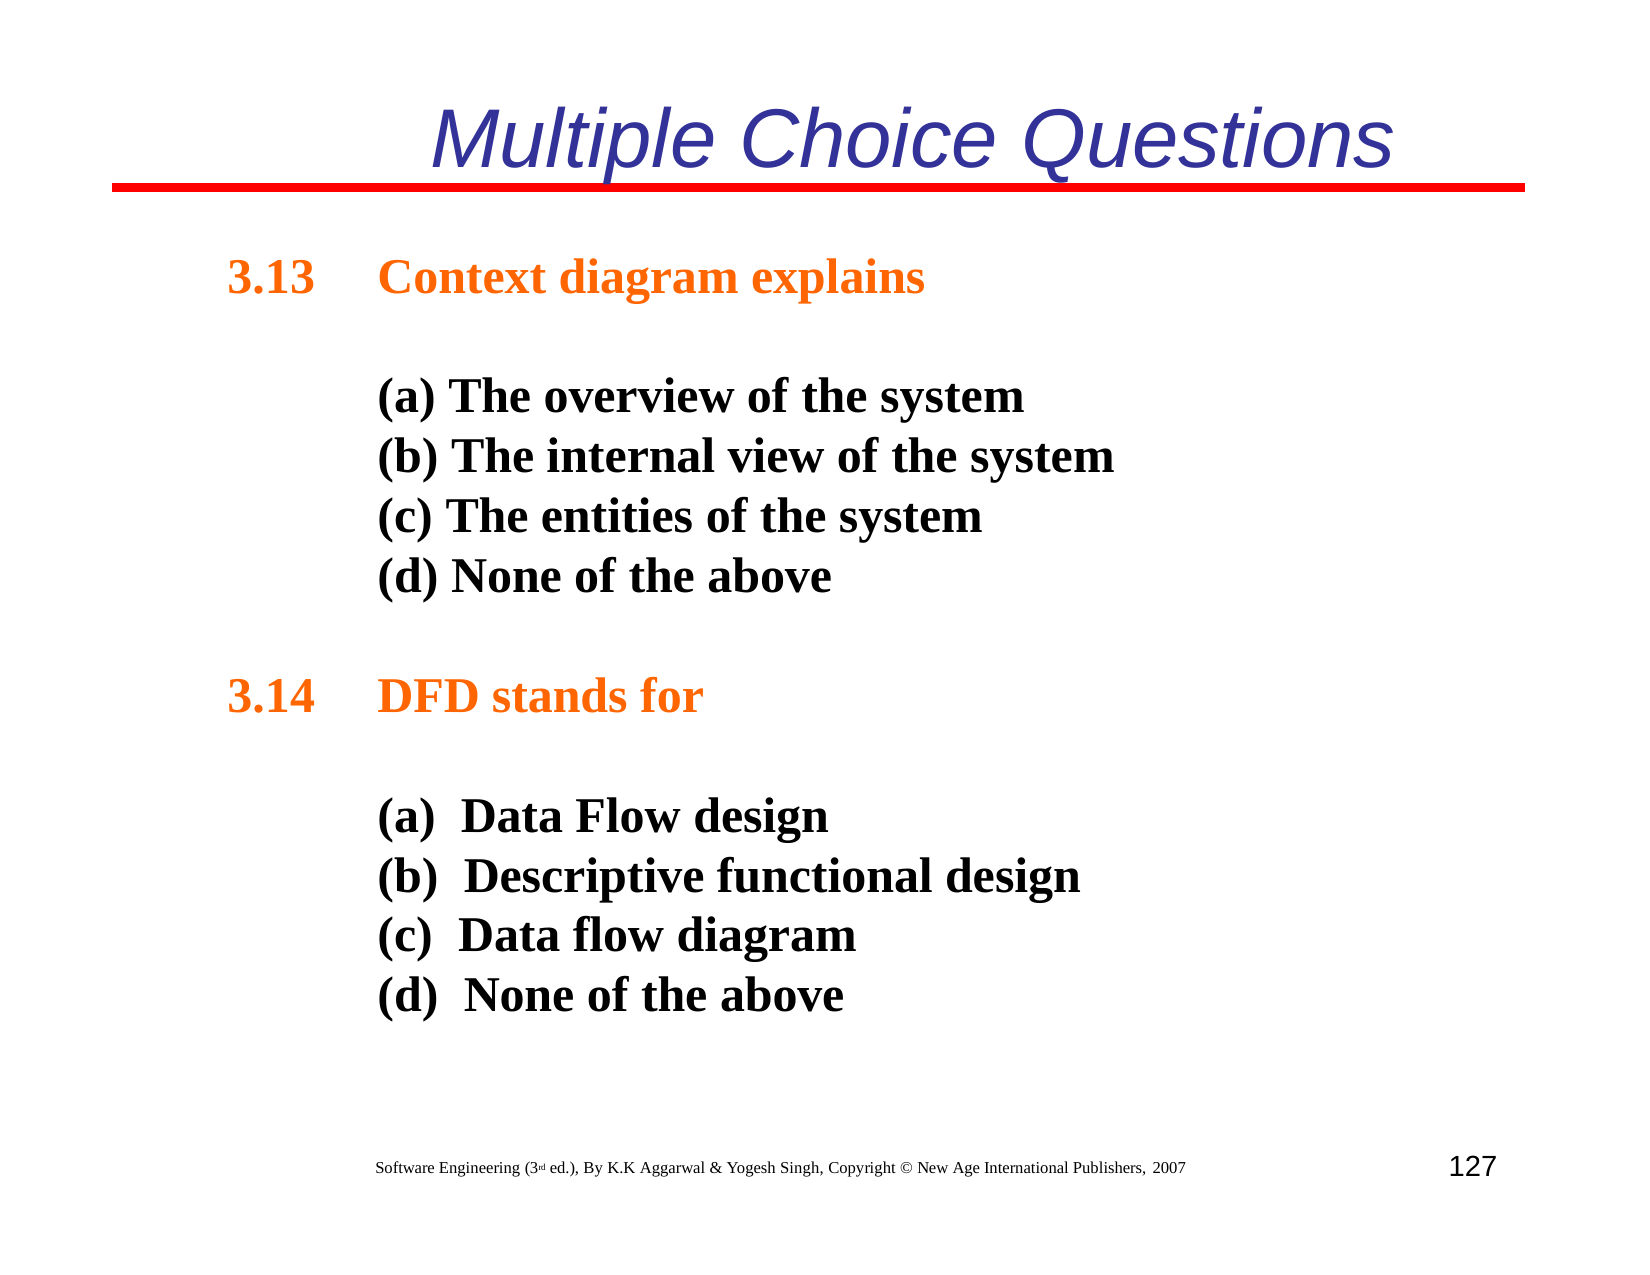

# Multiple Choice Questions

3.13
Context diagram explains
The overview of the system
The internal view of the system
The entities of the system
None of the above
3.14
DFD stands for
Data Flow design
Descriptive functional design
Data flow diagram
None of the above
127
Software Engineering (3rd  ed.), By K.K Aggarwal & Yogesh Singh, Copyright © New Age International Publishers, 2007